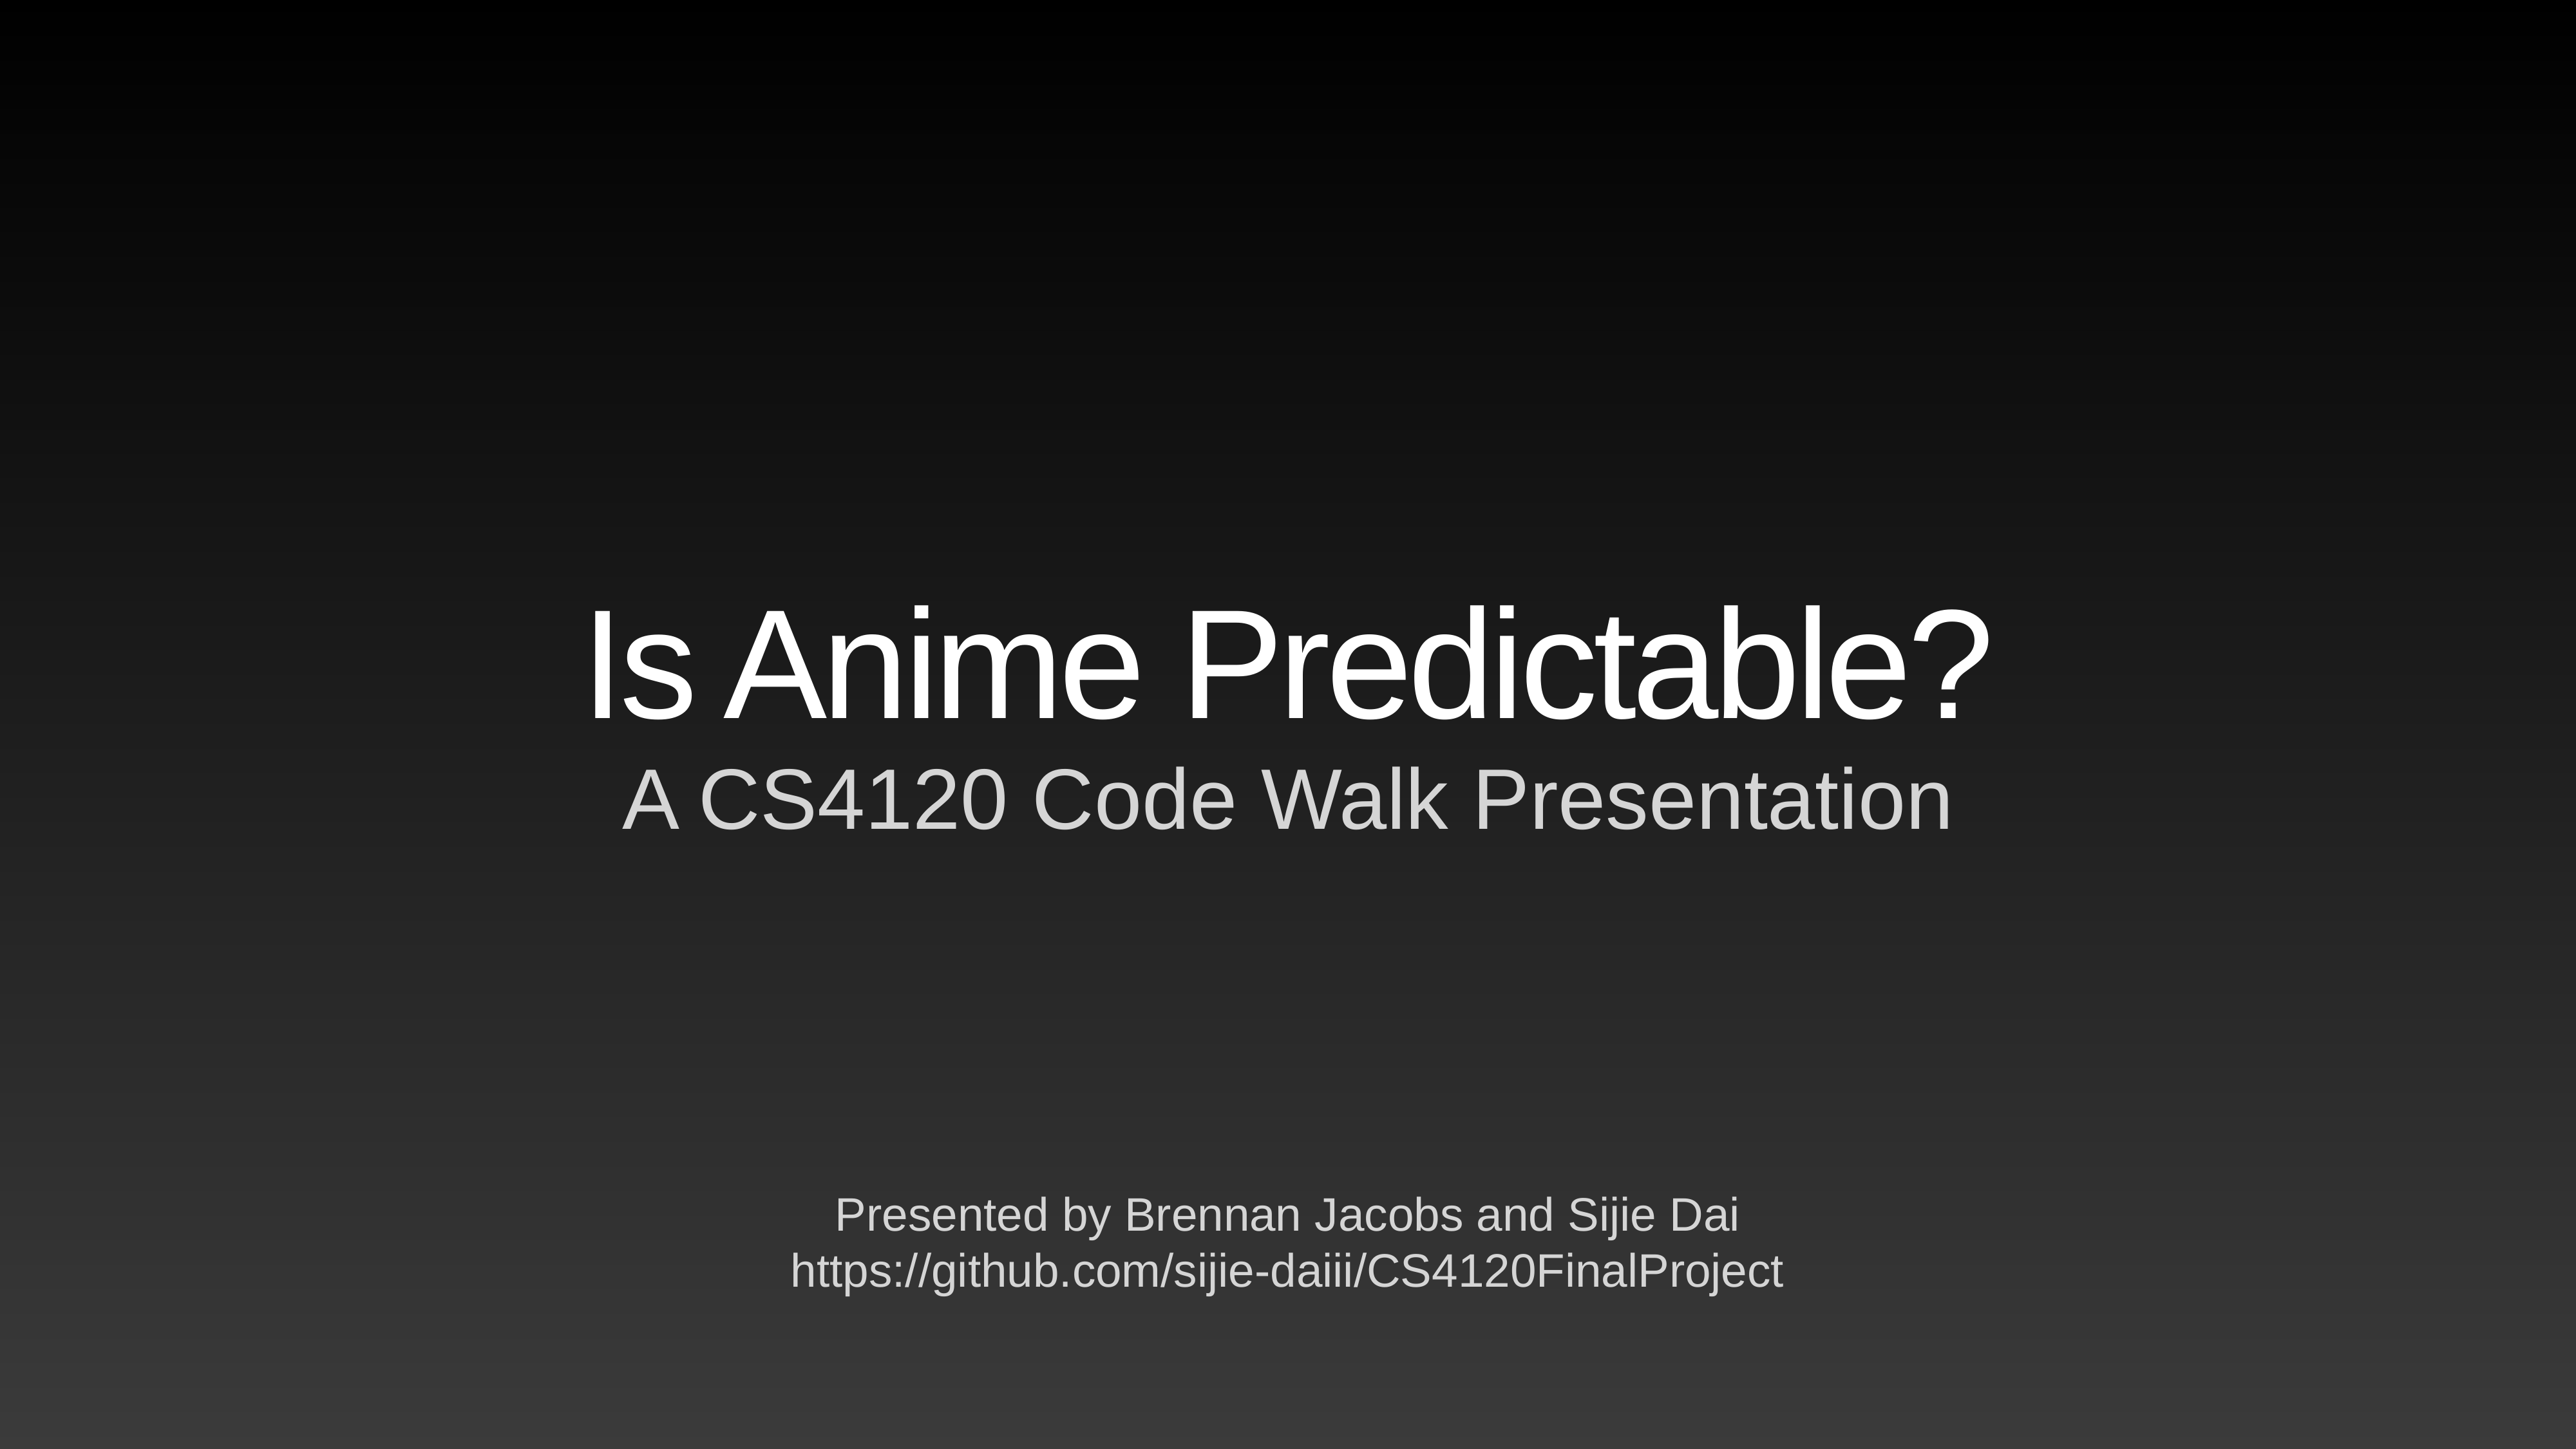

# Is Anime Predictable?
A CS4120 Code Walk Presentation
Presented by Brennan Jacobs and Sijie Dai
https://github.com/sijie-daiii/CS4120FinalProject